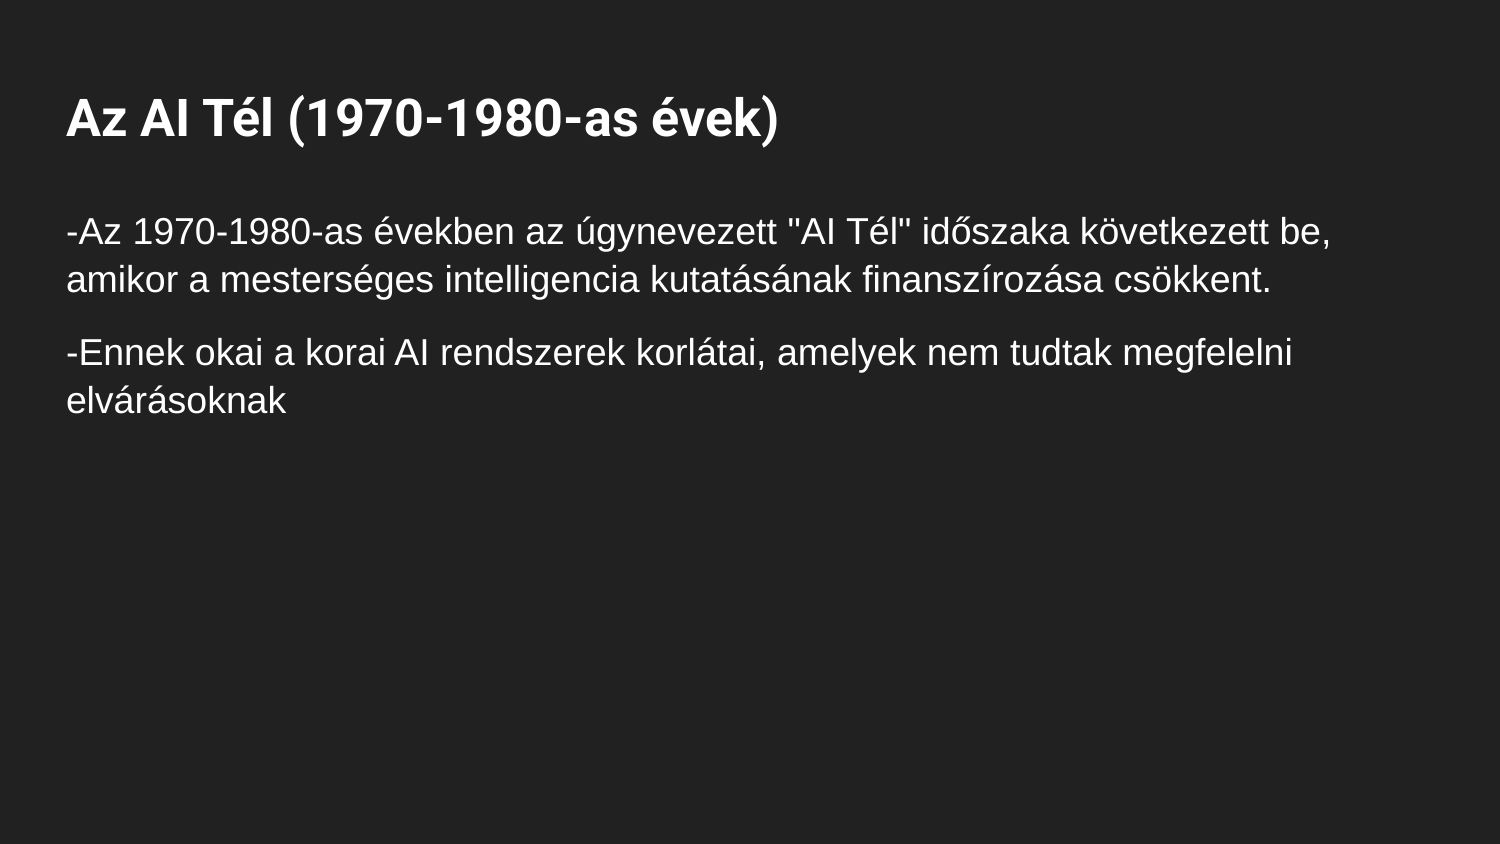

# Az AI Tél (1970-1980-as évek)
-Az 1970-1980-as években az úgynevezett "AI Tél" időszaka következett be, amikor a mesterséges intelligencia kutatásának finanszírozása csökkent.
-Ennek okai a korai AI rendszerek korlátai, amelyek nem tudtak megfelelni elvárásoknak